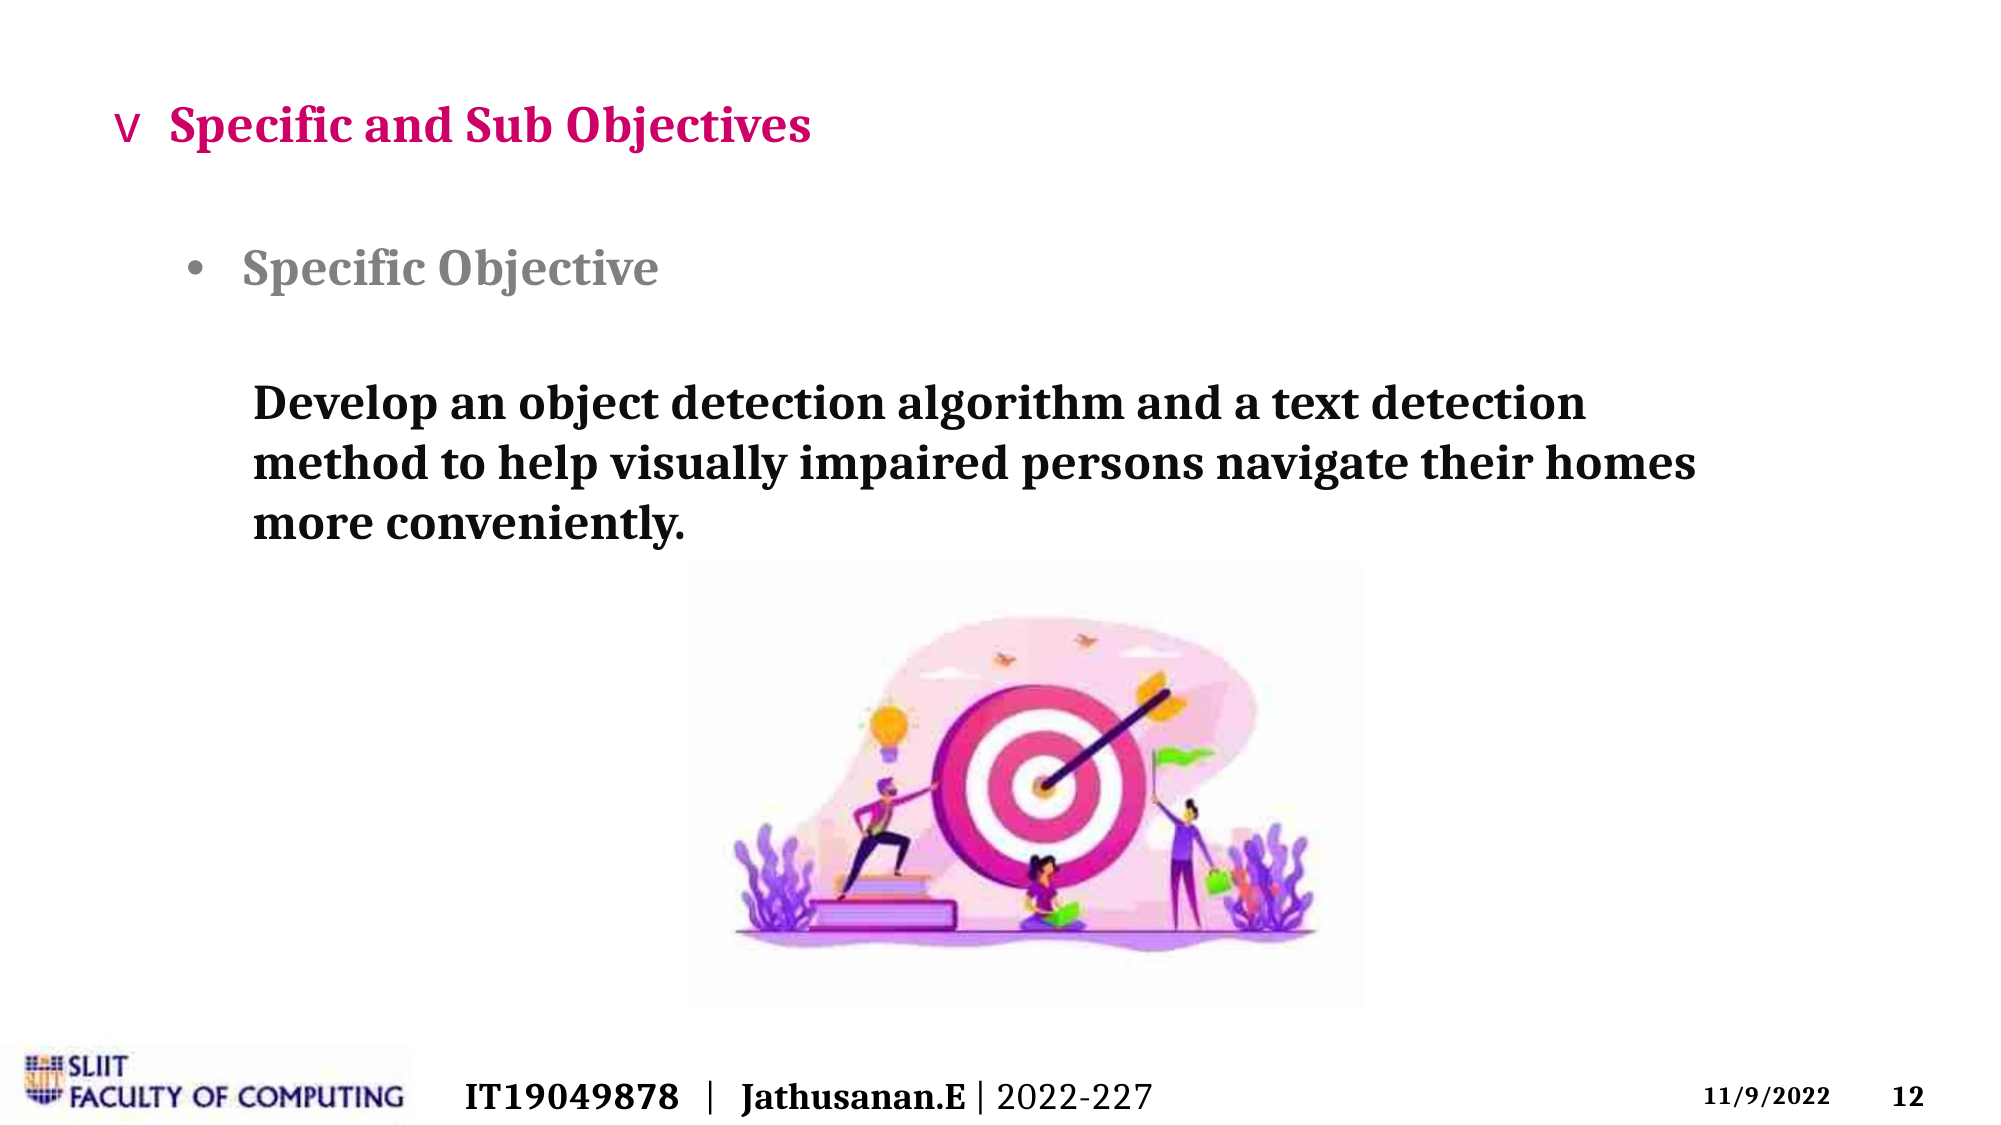

v Specific and Sub Objectives
• Specific Objective
Develop an object detection algorithm and a text detection
method to help visually impaired persons navigate their homes
more conveniently.
IT19049878 | Jathusanan.E | 2022-227
12
11/9/2022